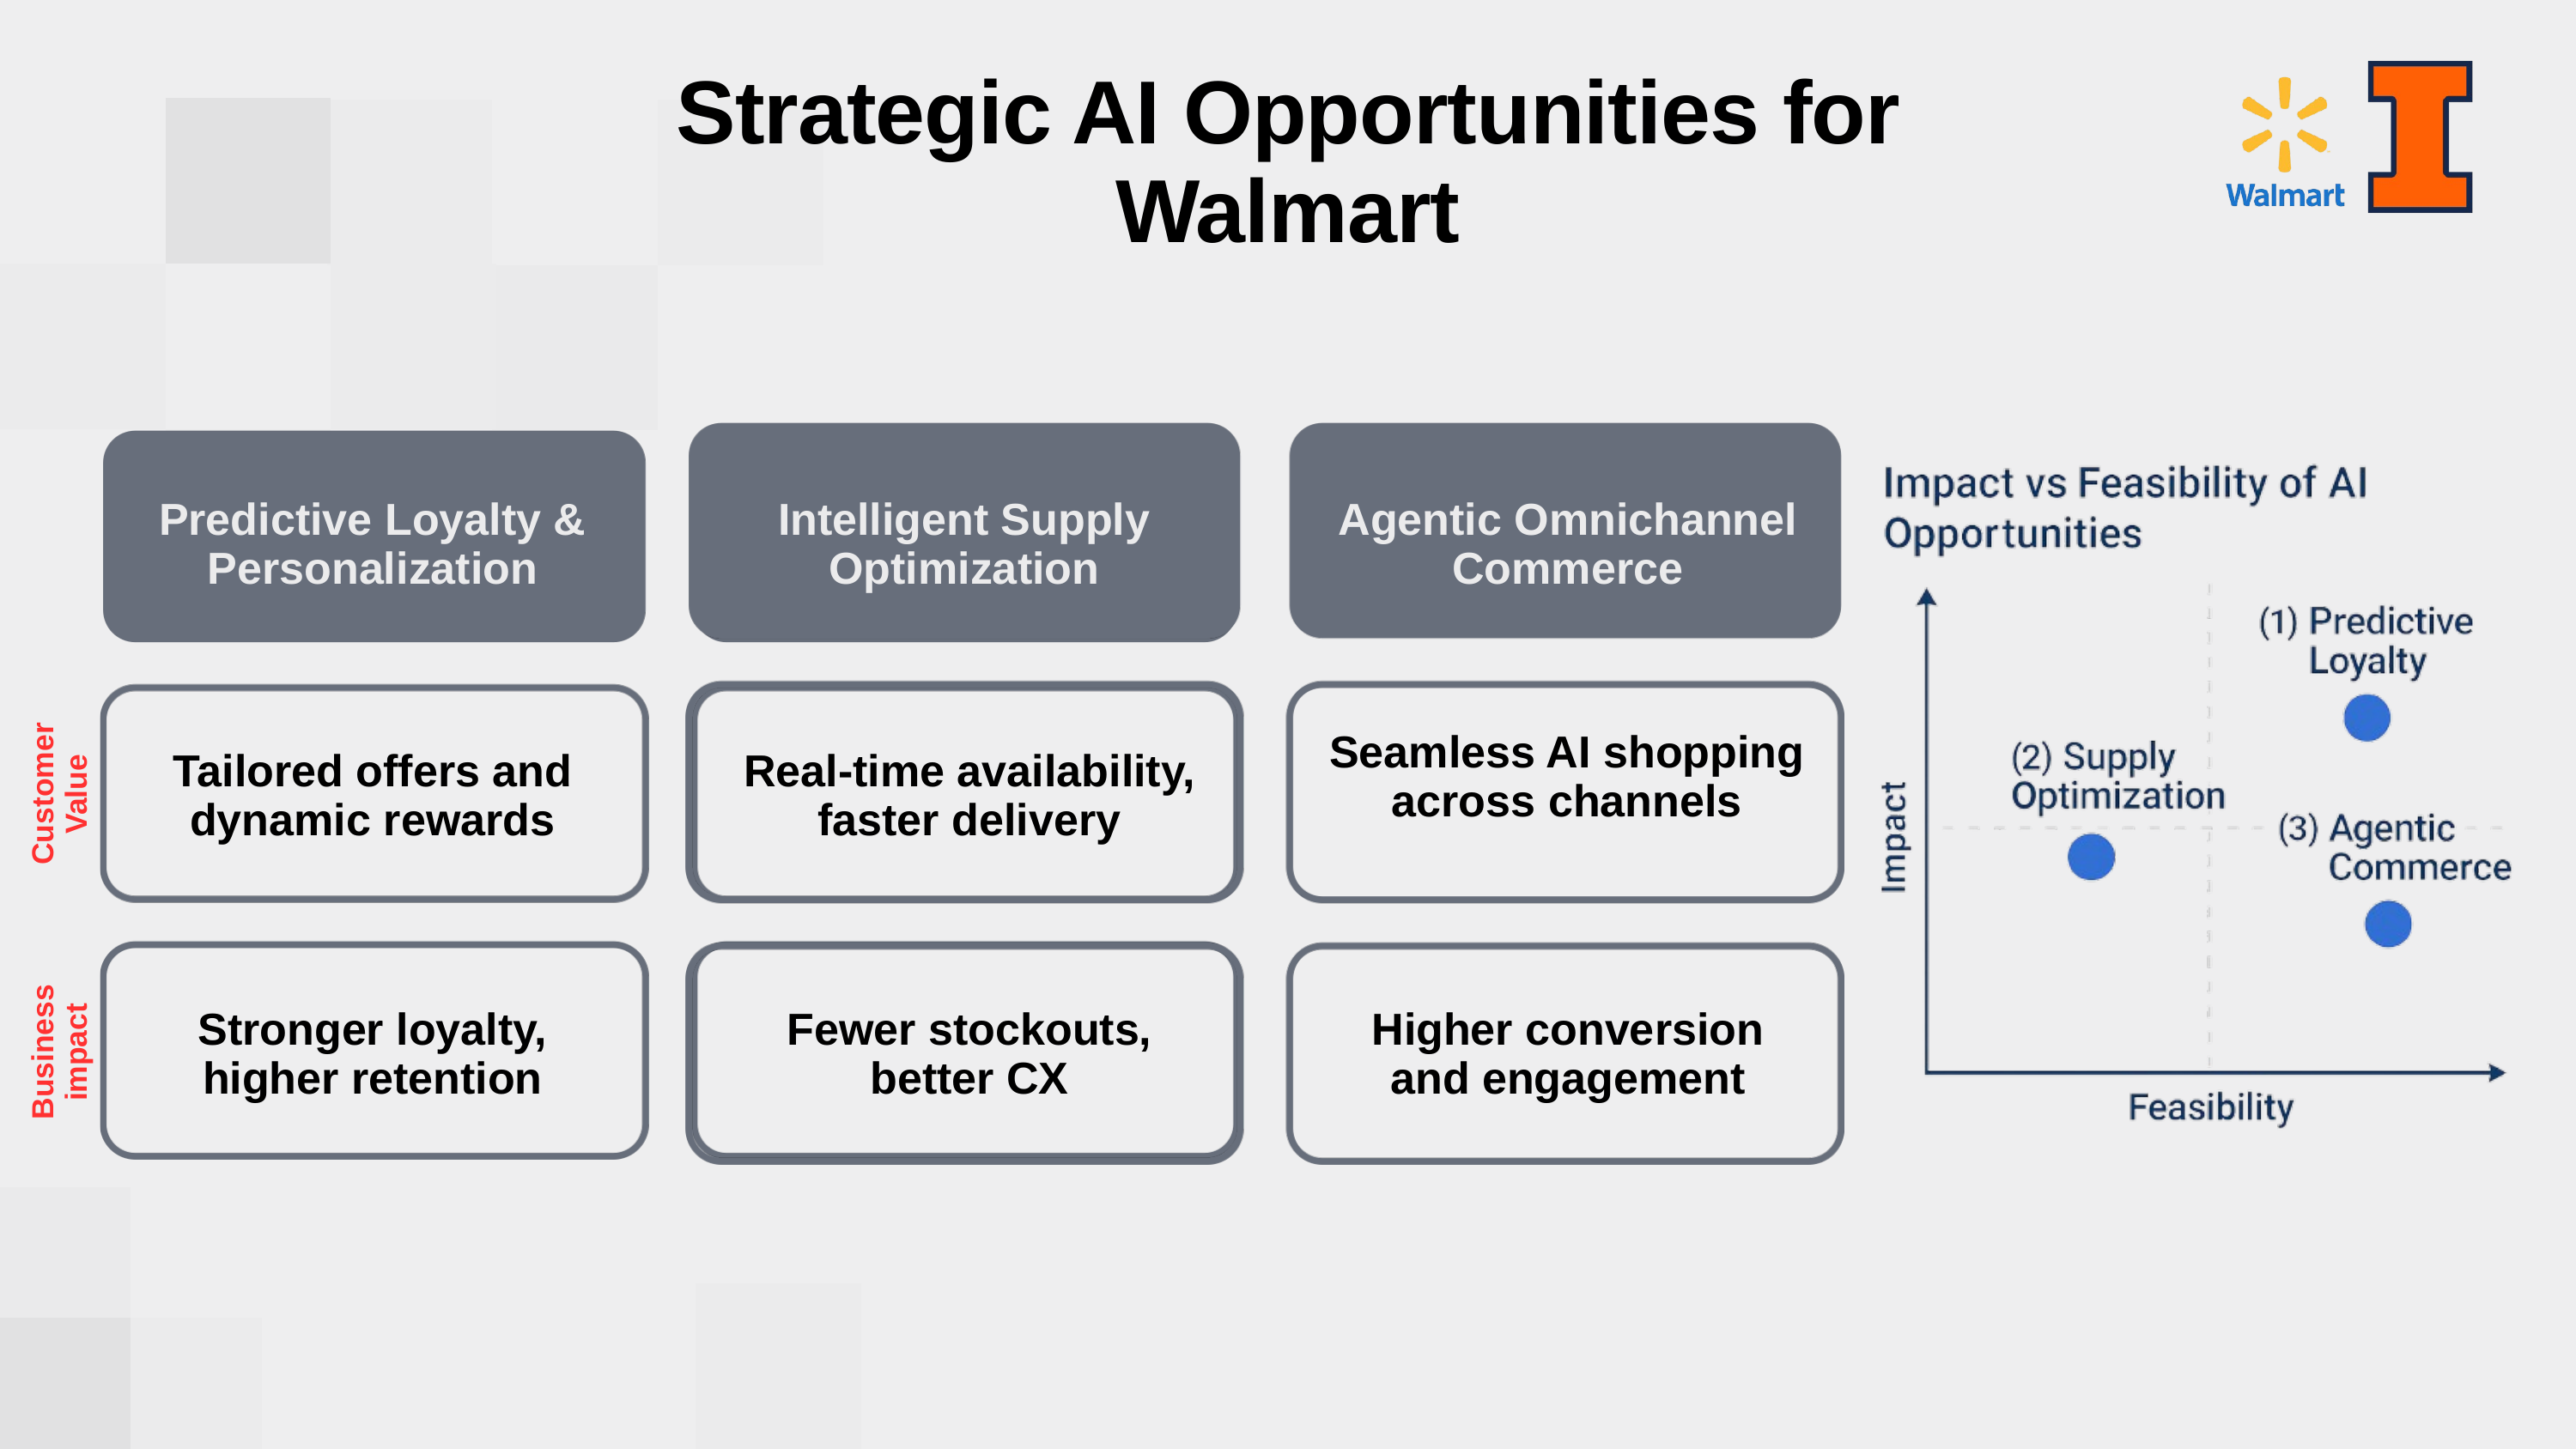

Strategic AI Opportunities for Walmart

Predictive Loyalty & Personalization
Intelligent Supply Optimization
Agentic Omnichannel Commerce
Seamless AI shopping across channels
Tailored offers and dynamic rewards
Real-time availability, faster delivery
Stronger loyalty, higher retention
Fewer stockouts, better CX
Higher conversion and engagement

Customer
Value
Business
impact